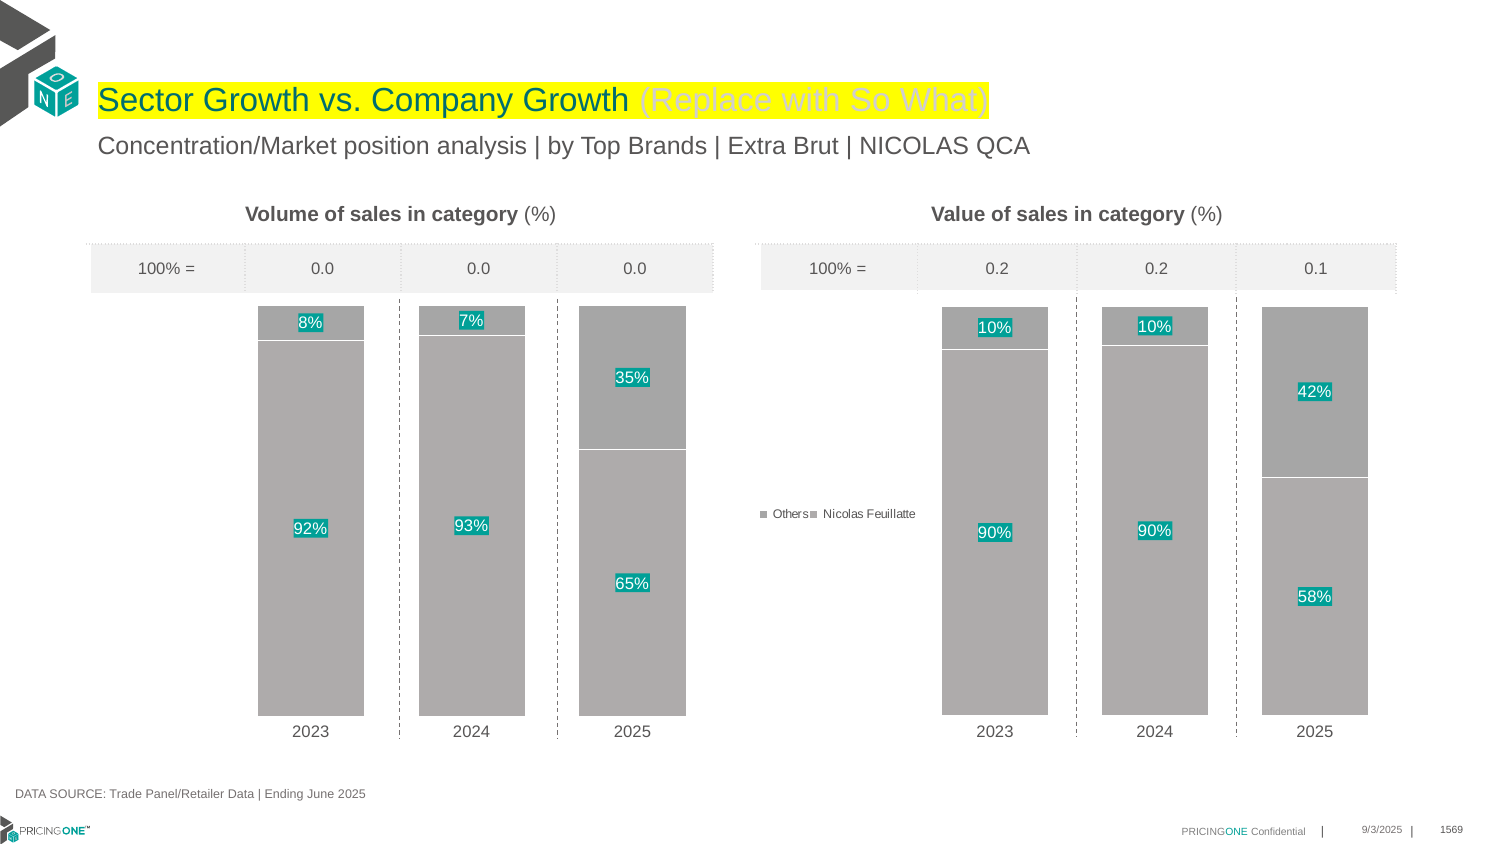

# Sector Growth vs. Company Growth (Replace with So What)
Concentration/Market position analysis | by Top Brands | Extra Brut | NICOLAS QCA
| Volume of sales in category (%) |  |  |  |
| --- | --- | --- | --- |
| 100% = | 0.0 | 0.0 | 0.0 |
| Value of sales in category (%) |  |  |  |
| --- | --- | --- | --- |
| 100% = | 0.2 | 0.2 | 0.1 |

### Chart

| Category | Nicolas Feuillatte | Others |
|---|---|---|
| 2023 | 0.9155844155844156 | 0.08441558441558442 |
| 2024 | 0.9276485788113695 | 0.0723514211886305 |
| 2025 | 0.65 | 0.35 |

### Chart

| Category | Nicolas Feuillatte | Others |
|---|---|---|
| 2023 | 0.895105782654964 | 0.10489421734503597 |
| 2024 | 0.9037061621860826 | 0.09629383781391747 |
| 2025 | 0.5819181602874924 | 0.41808183971250756 |
DATA SOURCE: Trade Panel/Retailer Data | Ending June 2025

9/3/2025
1569